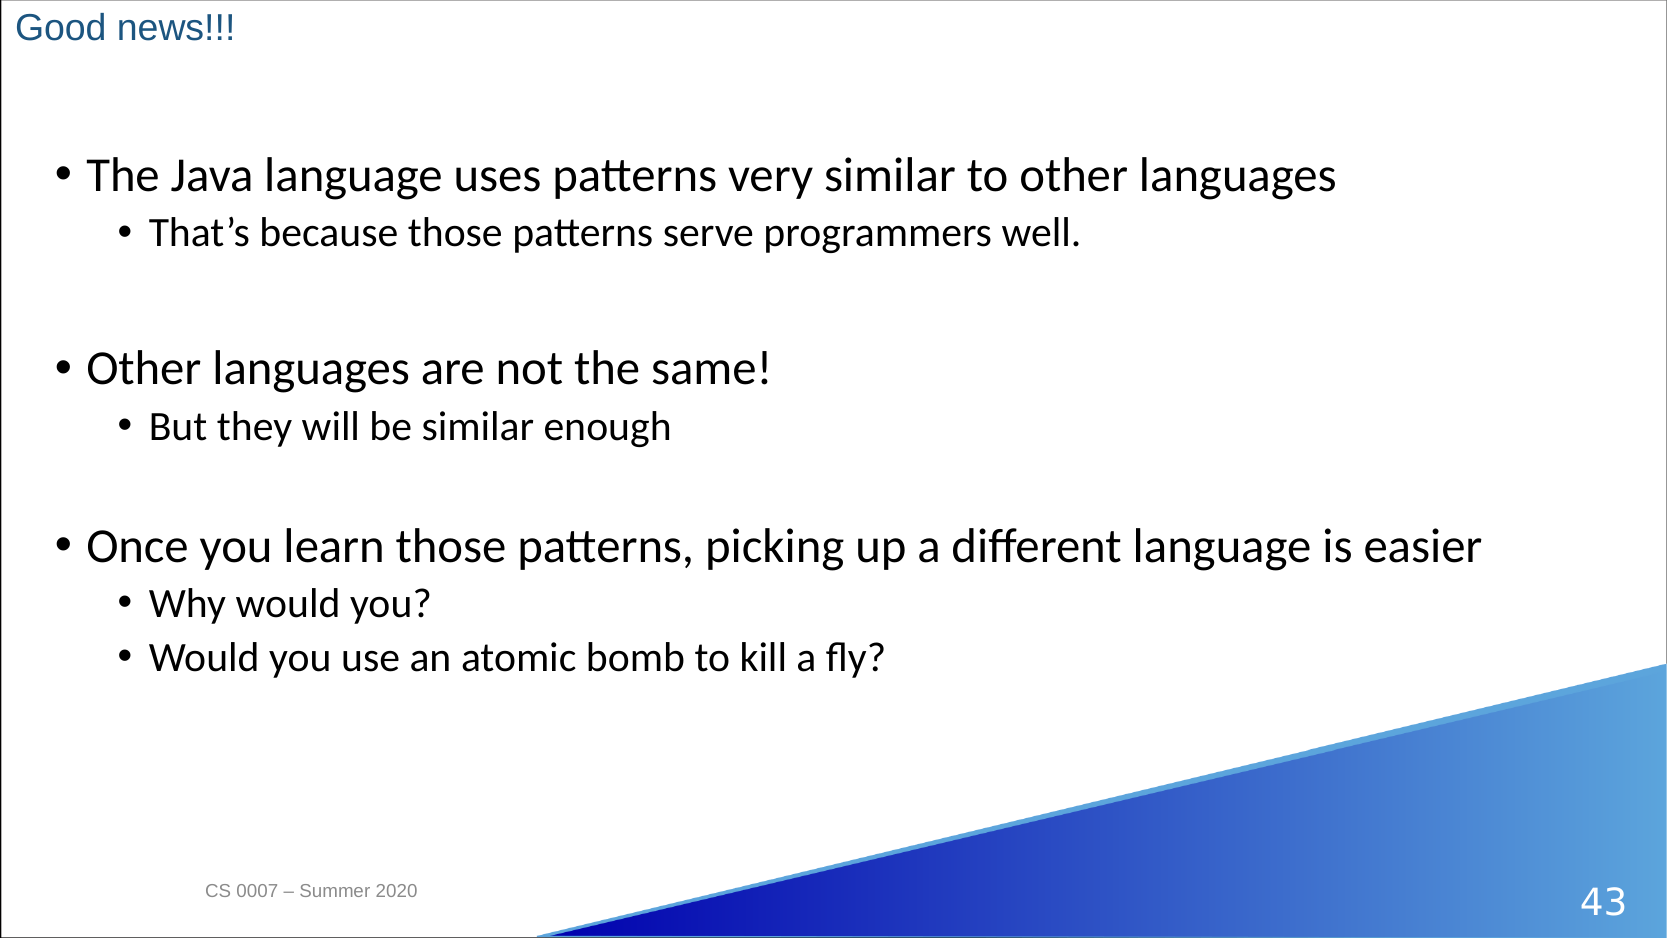

# Good news!!!

The Java language uses patterns very similar to other languages
That’s because those patterns serve programmers well.

Other languages are not the same!
But they will be similar enough

Once you learn those patterns, picking up a different language is easier
Why would you?
Would you use an atomic bomb to kill a fly?

43